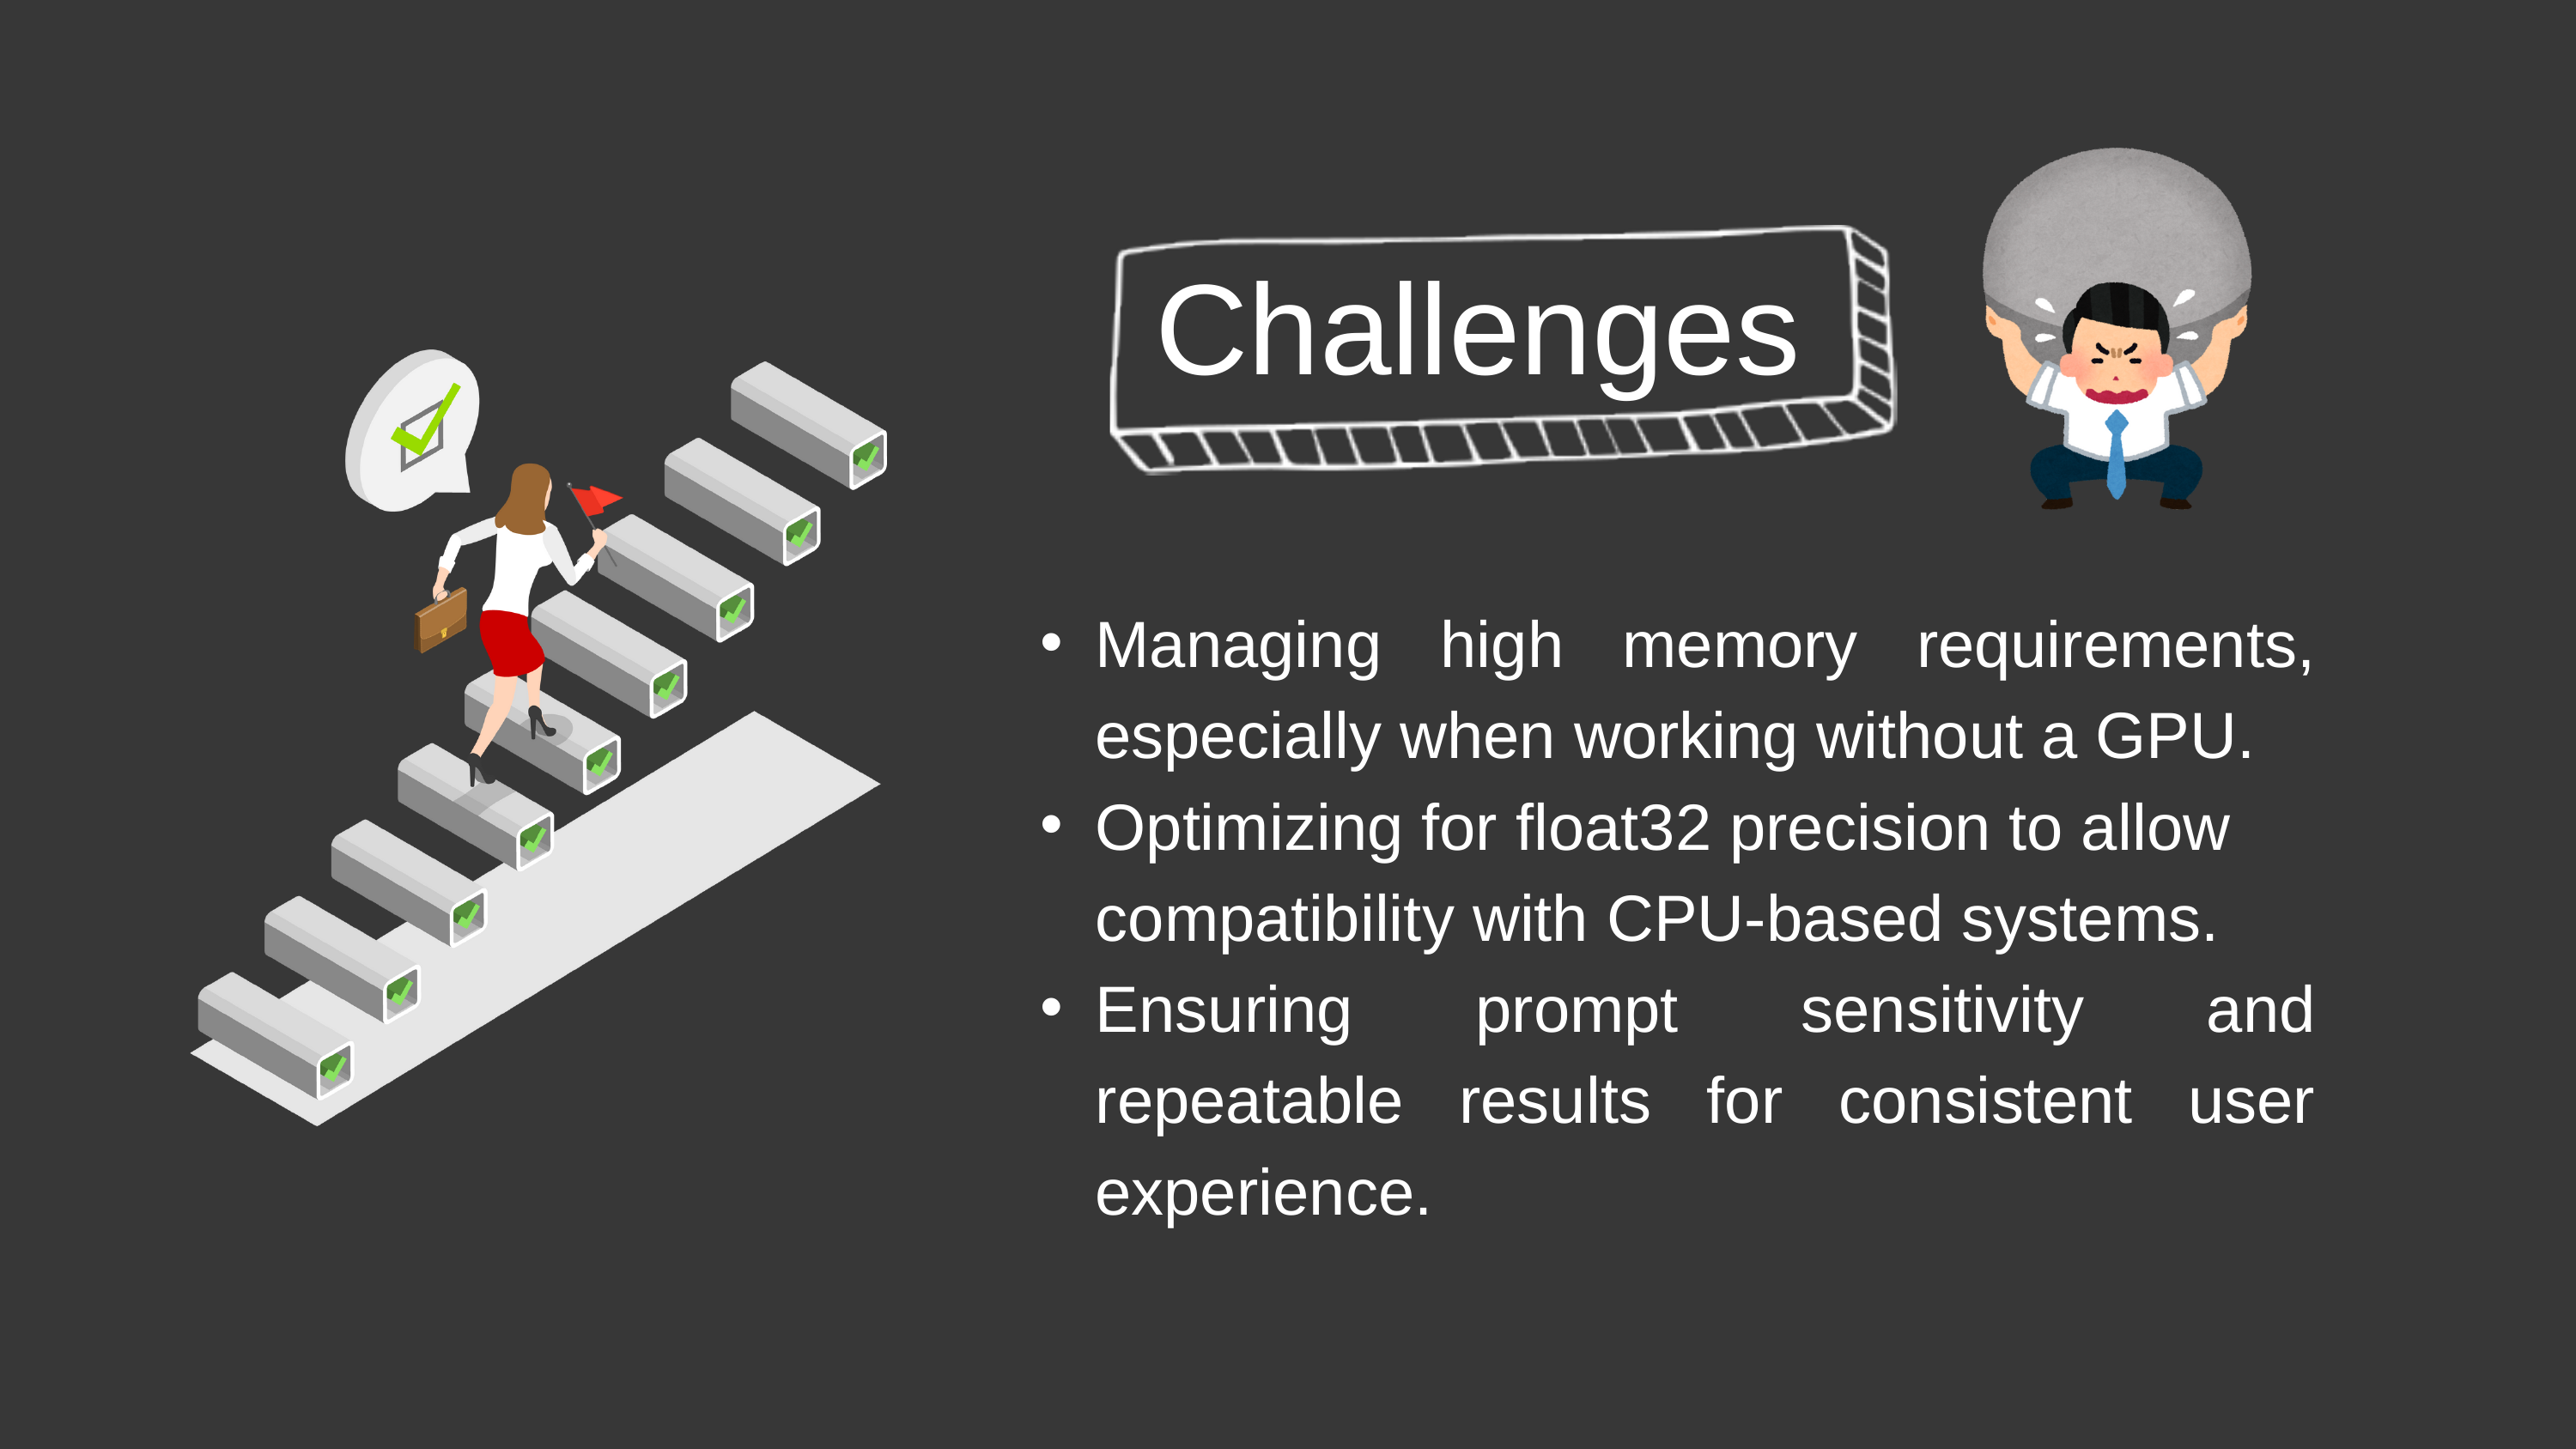

Challenges

Managing high memory requirements, especially when working without a GPU.
Optimizing for float32 precision to allow compatibility with CPU-based systems.
Ensuring prompt sensitivity and repeatable results for consistent user experience.